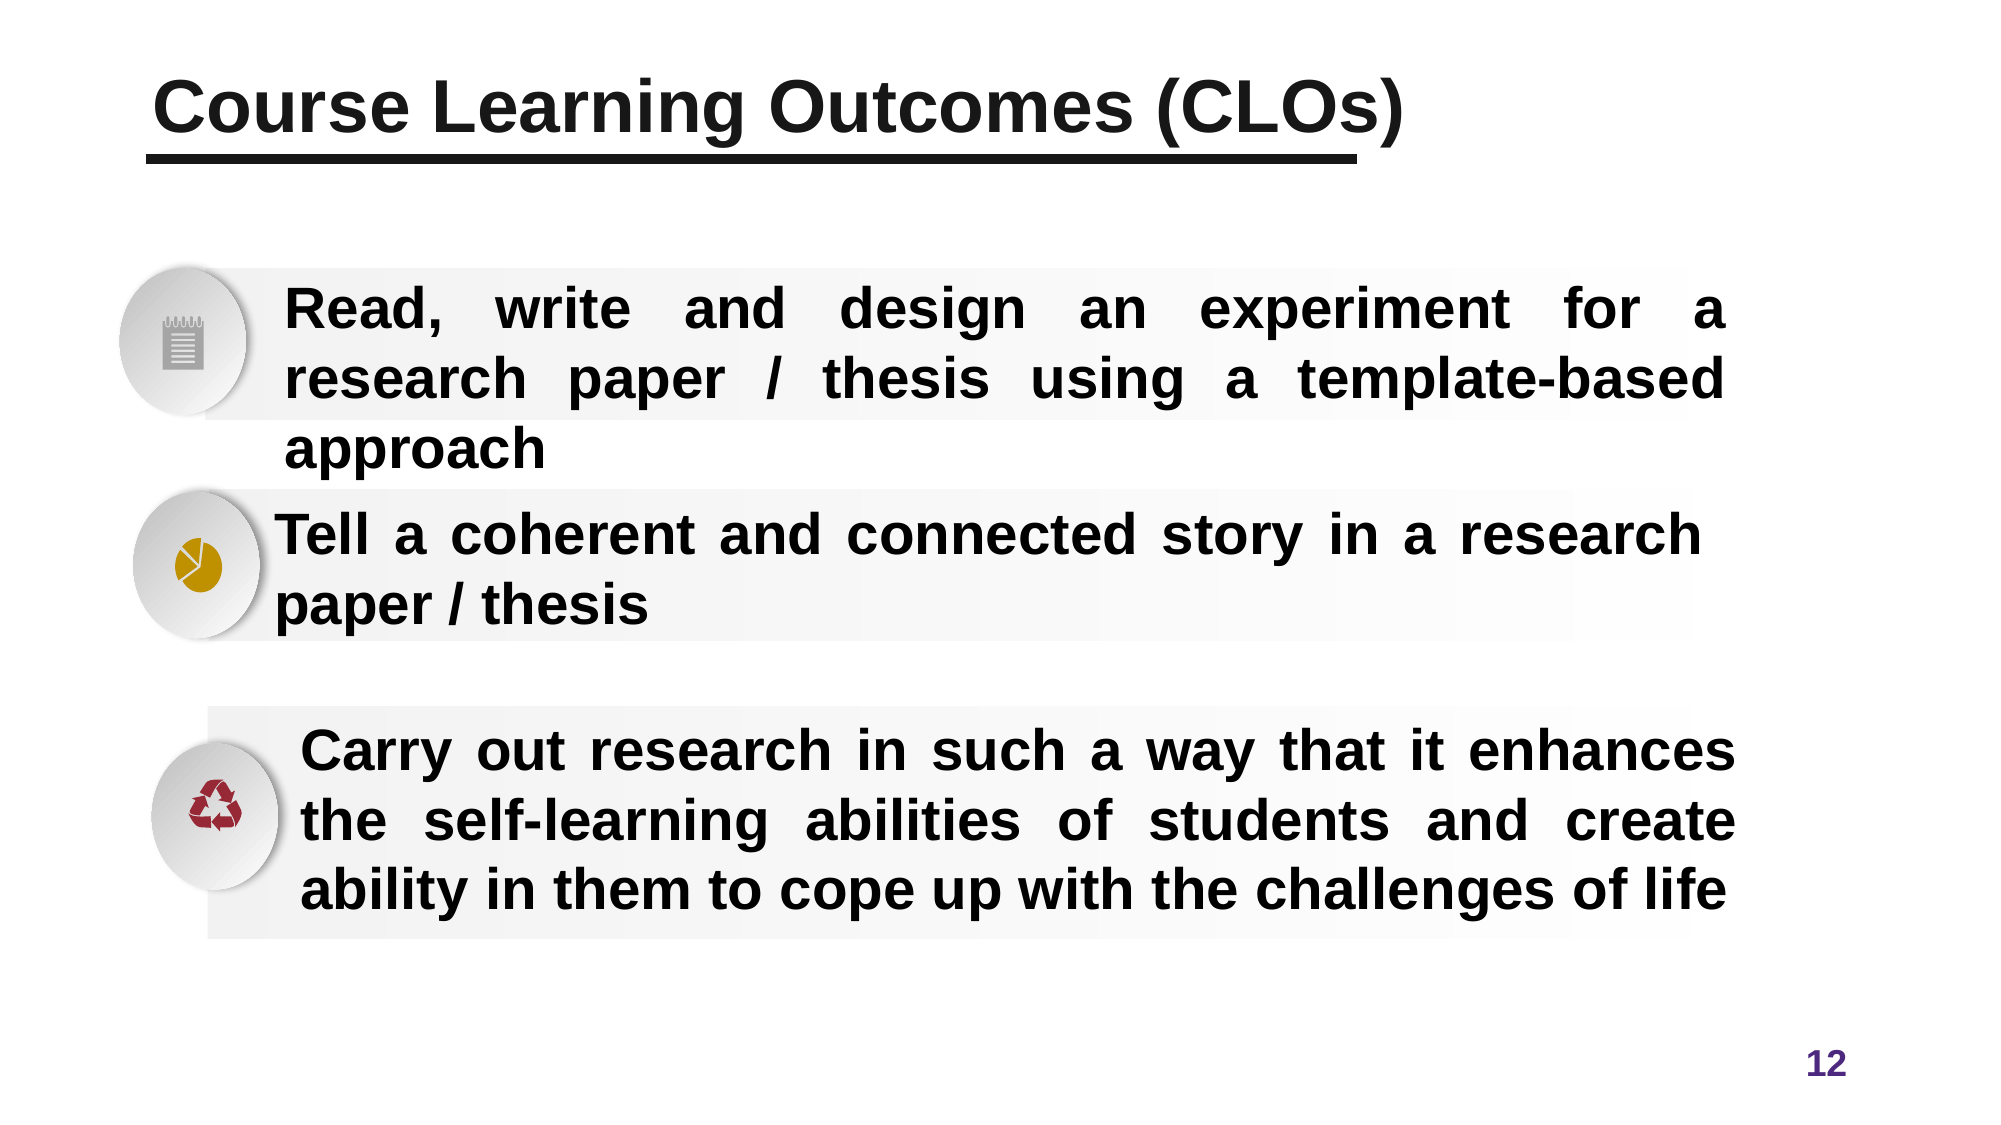

Course Learning Outcomes (CLOs)
Read, write and design an experiment for a research paper / thesis using a template-based approach

Tell a coherent and connected story in a research paper / thesis

Carry out research in such a way that it enhances the self-learning abilities of students and create ability in them to cope up with the challenges of life